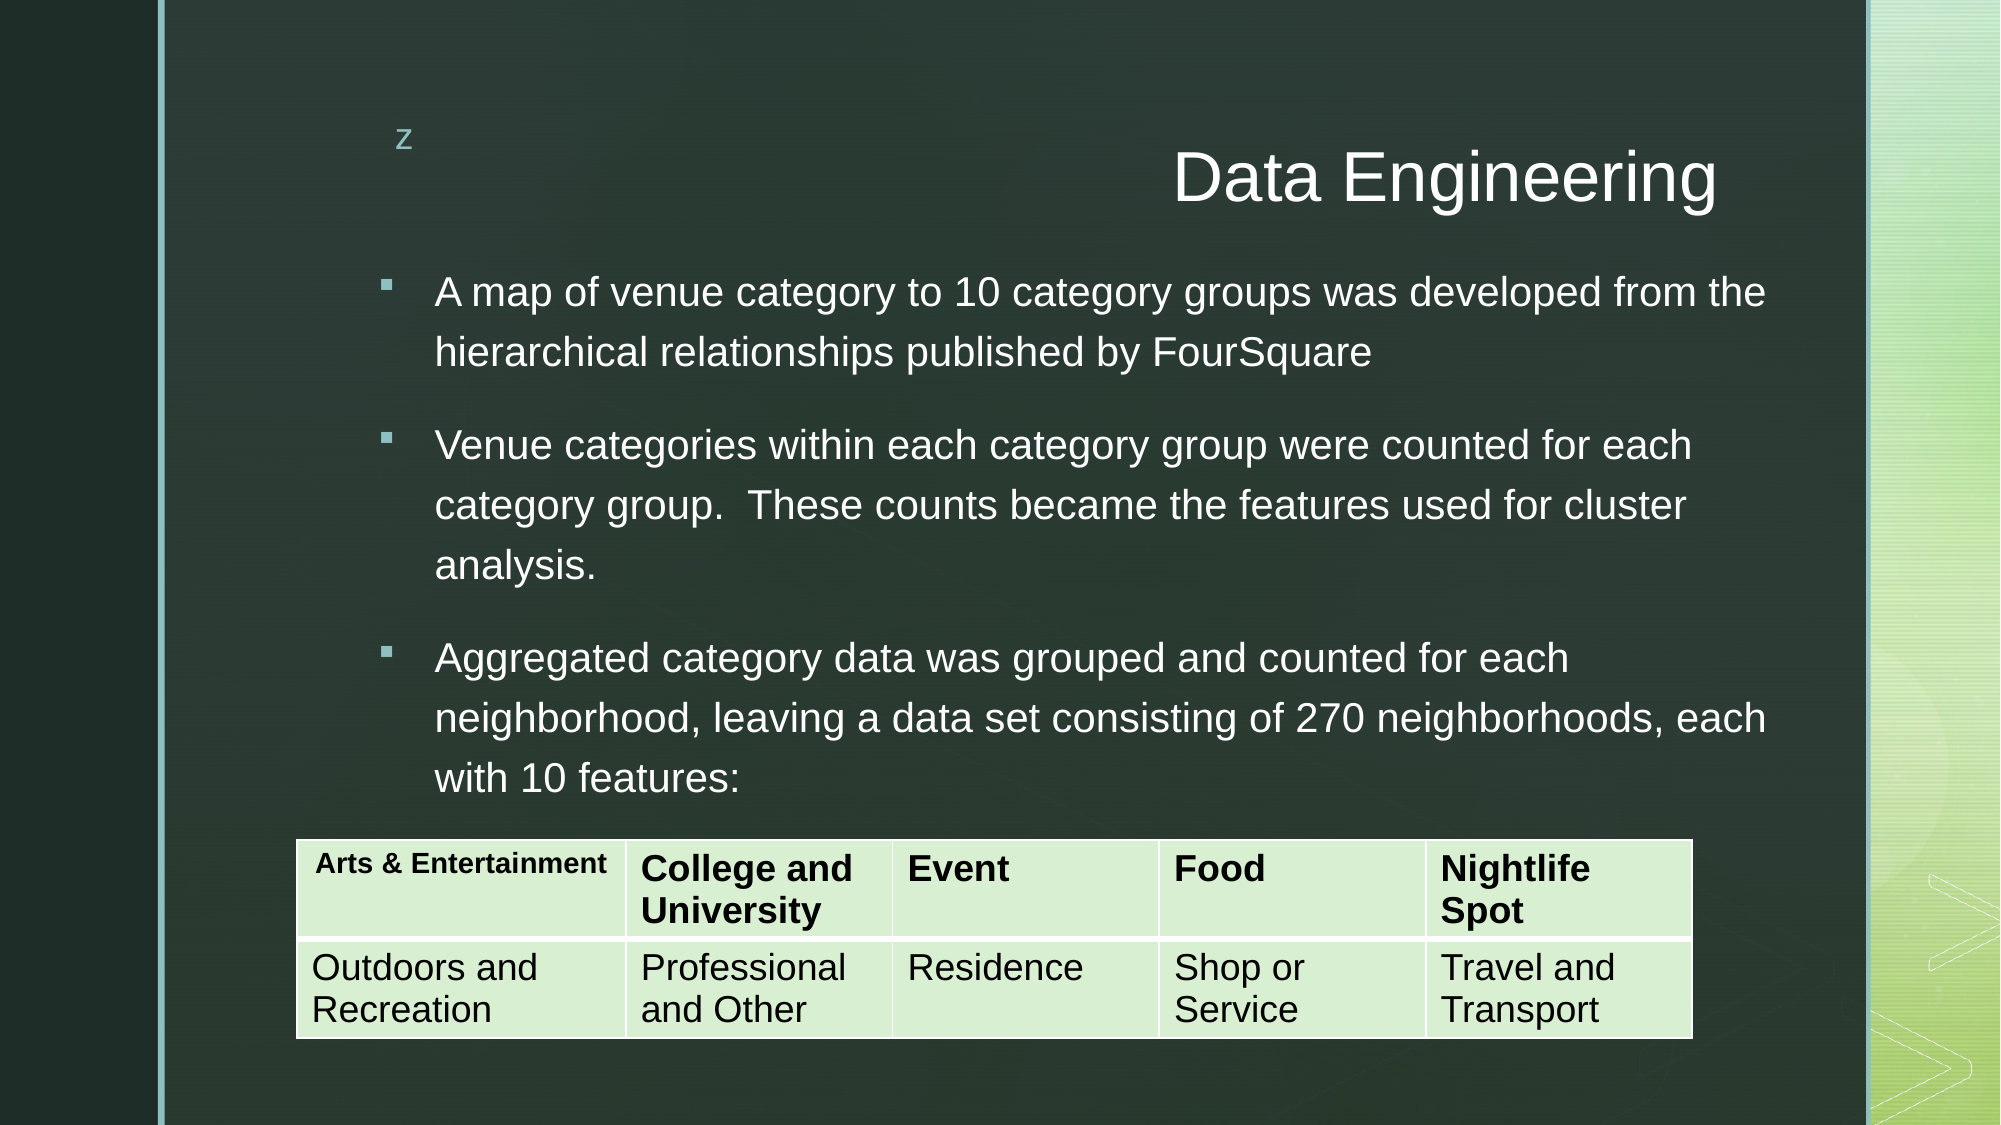

# Data Engineering
A map of venue category to 10 category groups was developed from the hierarchical relationships published by FourSquare
Venue categories within each category group were counted for each category group.  These counts became the features used for cluster analysis.
Aggregated category data was grouped and counted for each neighborhood, leaving a data set consisting of 270 neighborhoods, each with 10 features:

| Arts & Entertainment | College and University | Event | Food | Nightlife Spot |
| --- | --- | --- | --- | --- |
| Outdoors and Recreation | Professional and Other | Residence | Shop or Service | Travel and Transport |